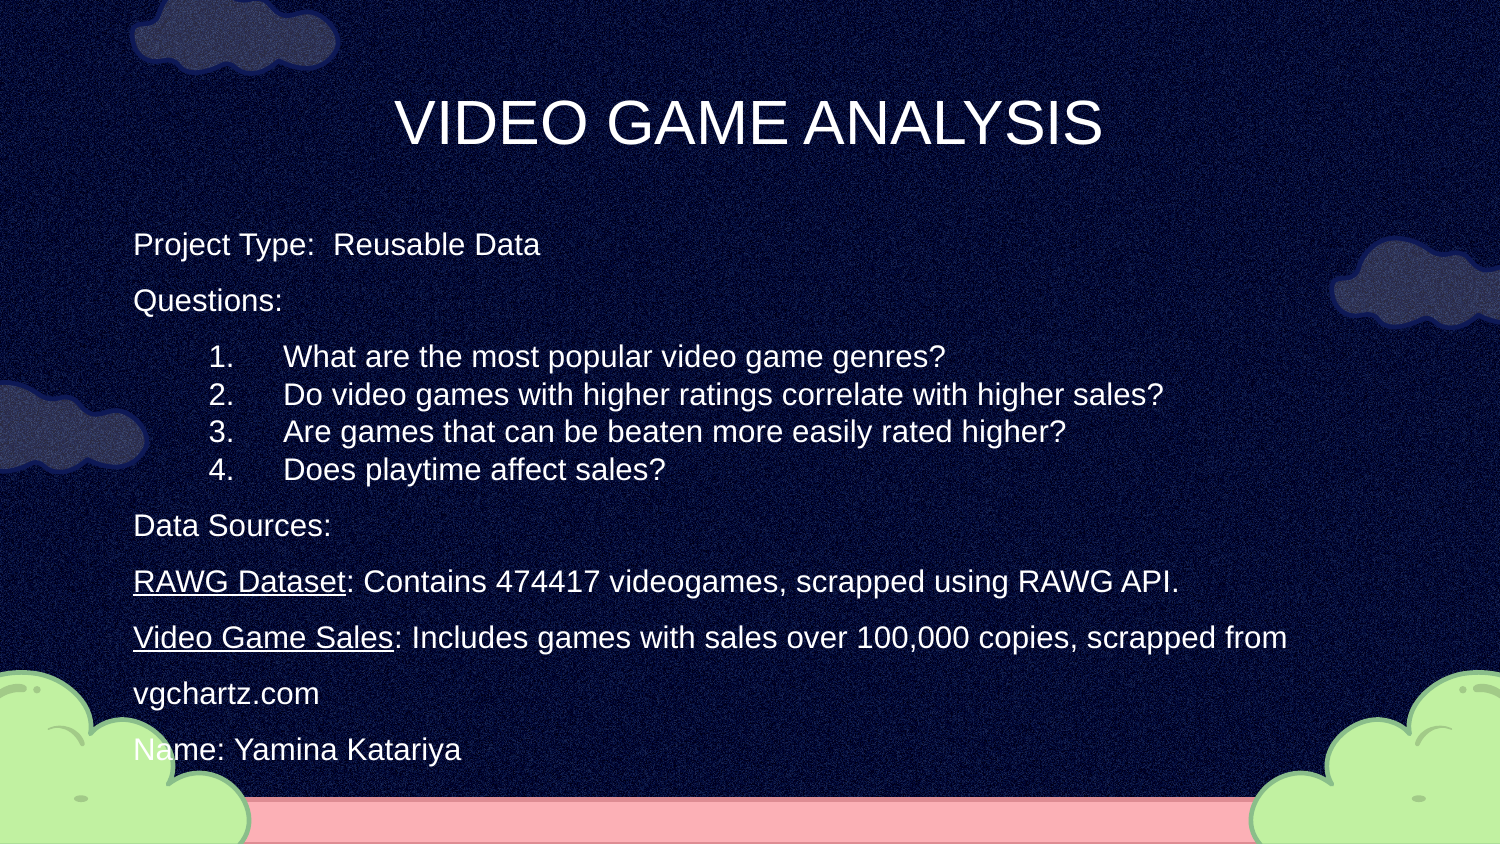

VIDEO GAME ANALYSIS
Project Type:  Reusable Data
Questions:
What are the most popular video game genres?
Do video games with higher ratings correlate with higher sales?
Are games that can be beaten more easily rated higher?
Does playtime affect sales?
Data Sources:
RAWG Dataset: Contains 474417 videogames, scrapped using RAWG API.
Video Game Sales: Includes games with sales over 100,000 copies, scrapped from vgchartz.com
Name: Yamina Katariya